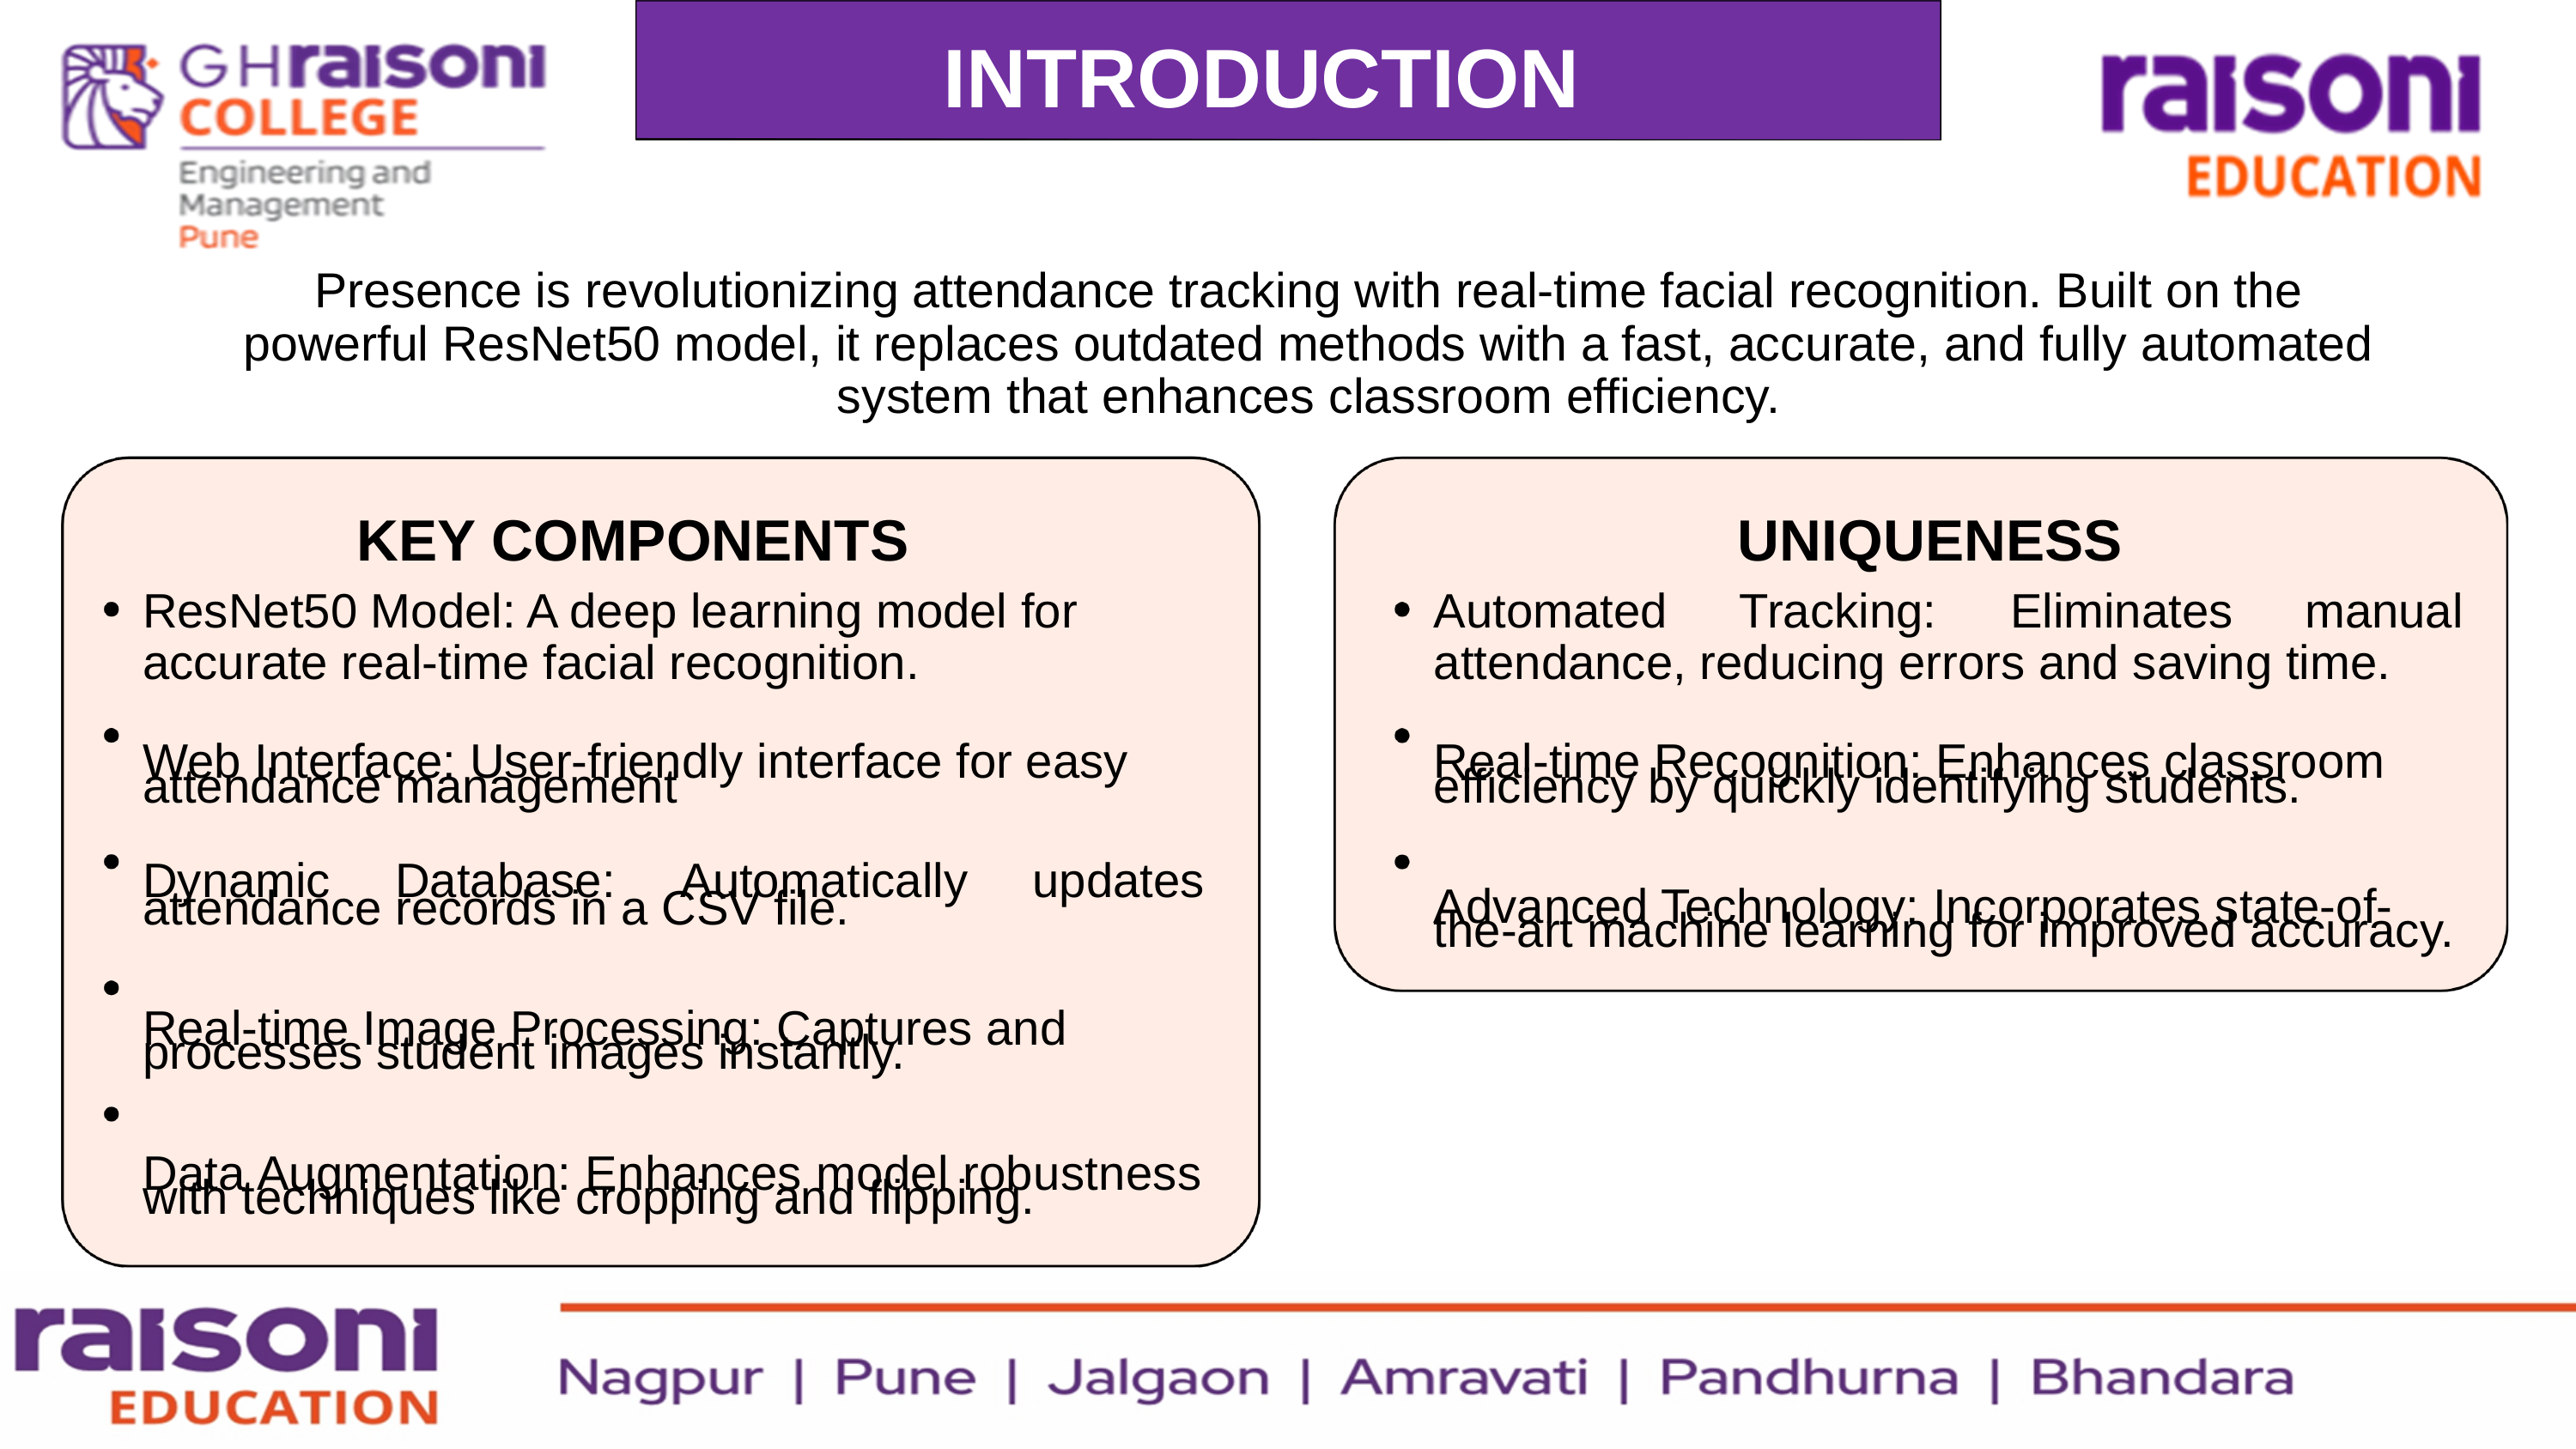

INTRODUCTION
Presence is revolutionizing attendance tracking with real-time facial recognition. Built on the powerful ResNet50 model, it replaces outdated methods with a fast, accurate, and fully automated system that enhances classroom efficiency.

KEY COMPONENTS
UNIQUENESS
ResNet50 Model: A deep learning model for accurate real-time facial recognition.
Web Interface: User-friendly interface for easy
attendance management
Automated
Tracking:
Eliminates
manual
attendance, reducing errors and saving time.
Real-time Recognition: Enhances classroom
efficiency by quickly identifying students.
Advanced Technology: Incorporates state-of-
the-art machine learning for improved accuracy.
Dynamic
Database:
Automatically
updates
attendance records in a CSV file.
Real-time Image Processing: Captures and
processes student images instantly.
Data Augmentation: Enhances model robustness
with techniques like cropping and flipping.